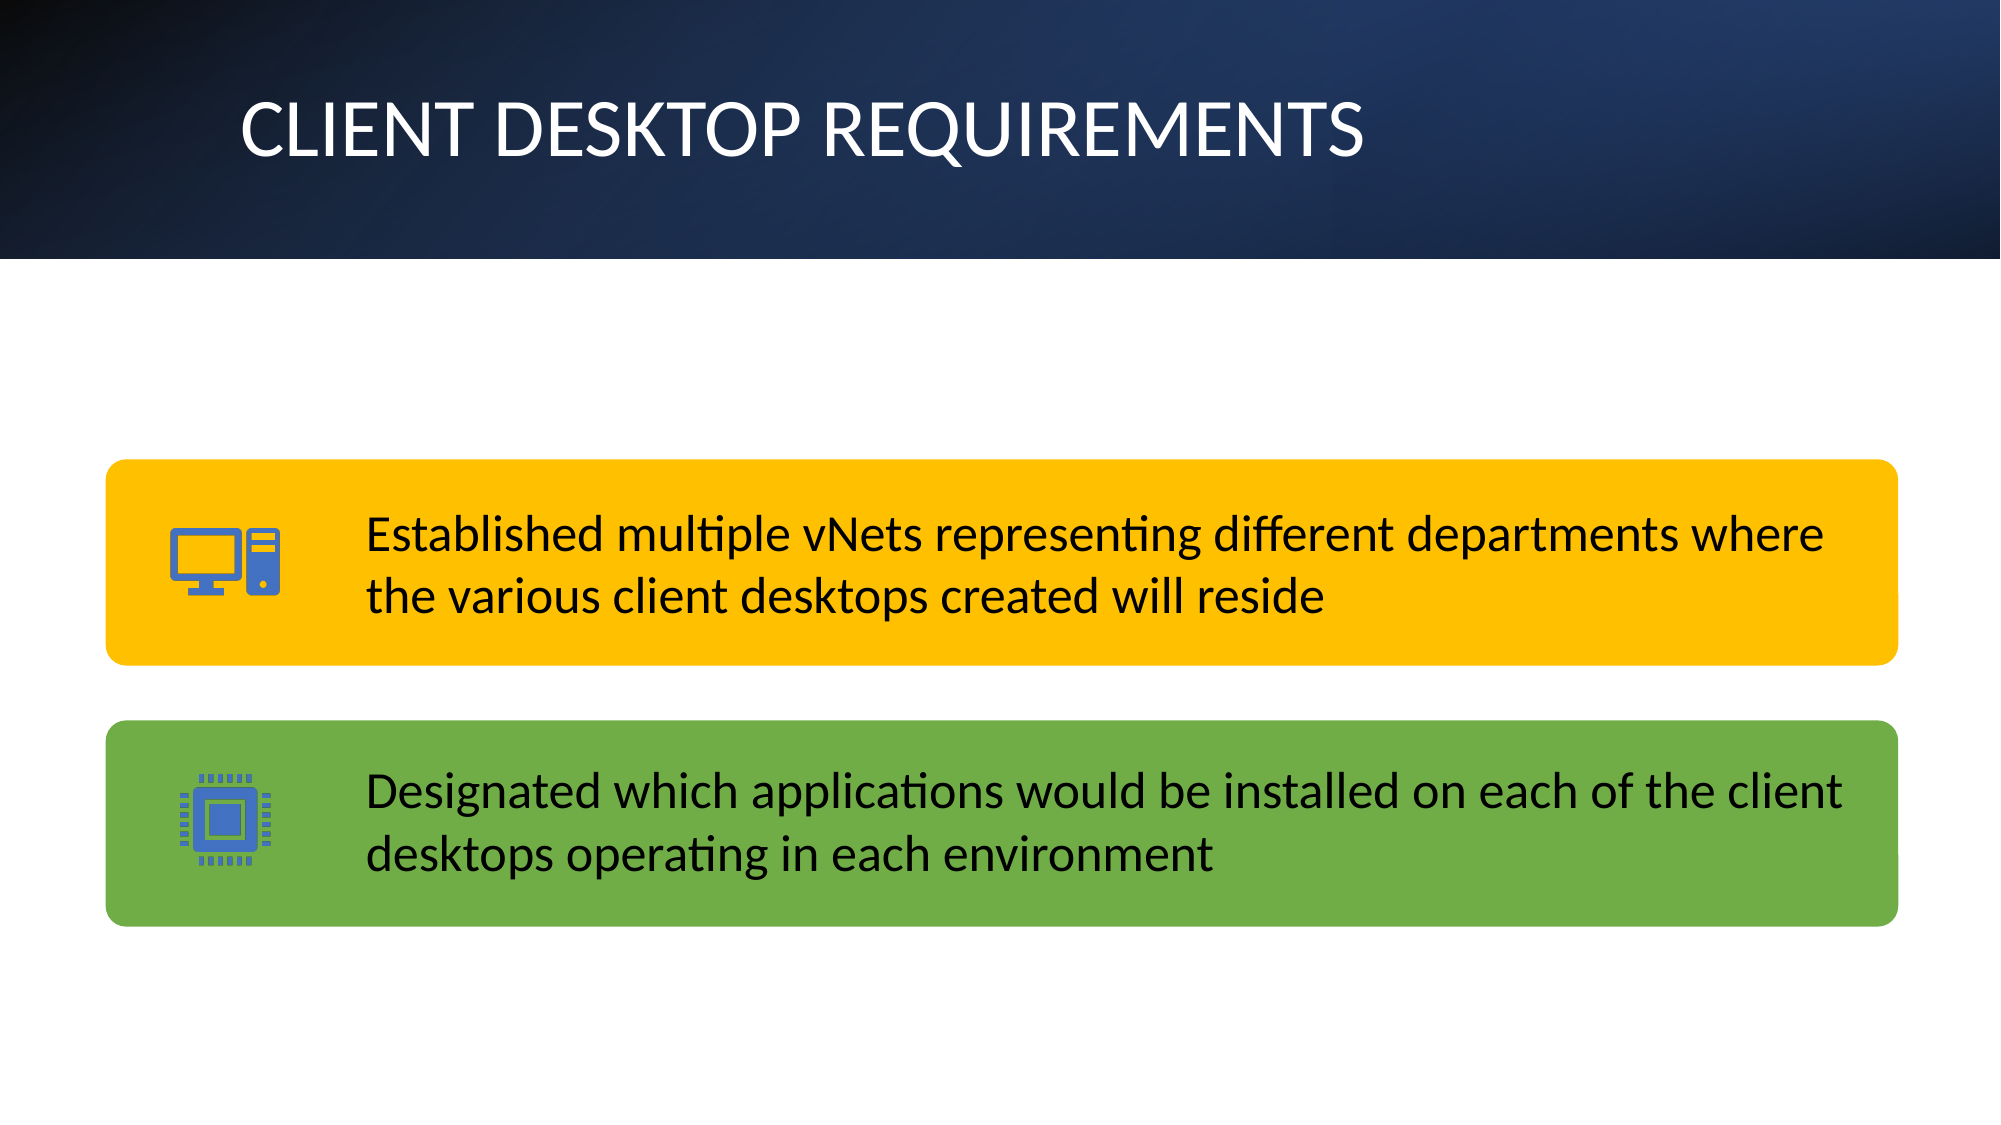

# CLIENT DESKTOP REQUIREMENTS
Established multiple vNets representing different departments where the various client desktops created will reside
Designated which applications would be installed on each of the client desktops operating in each environment